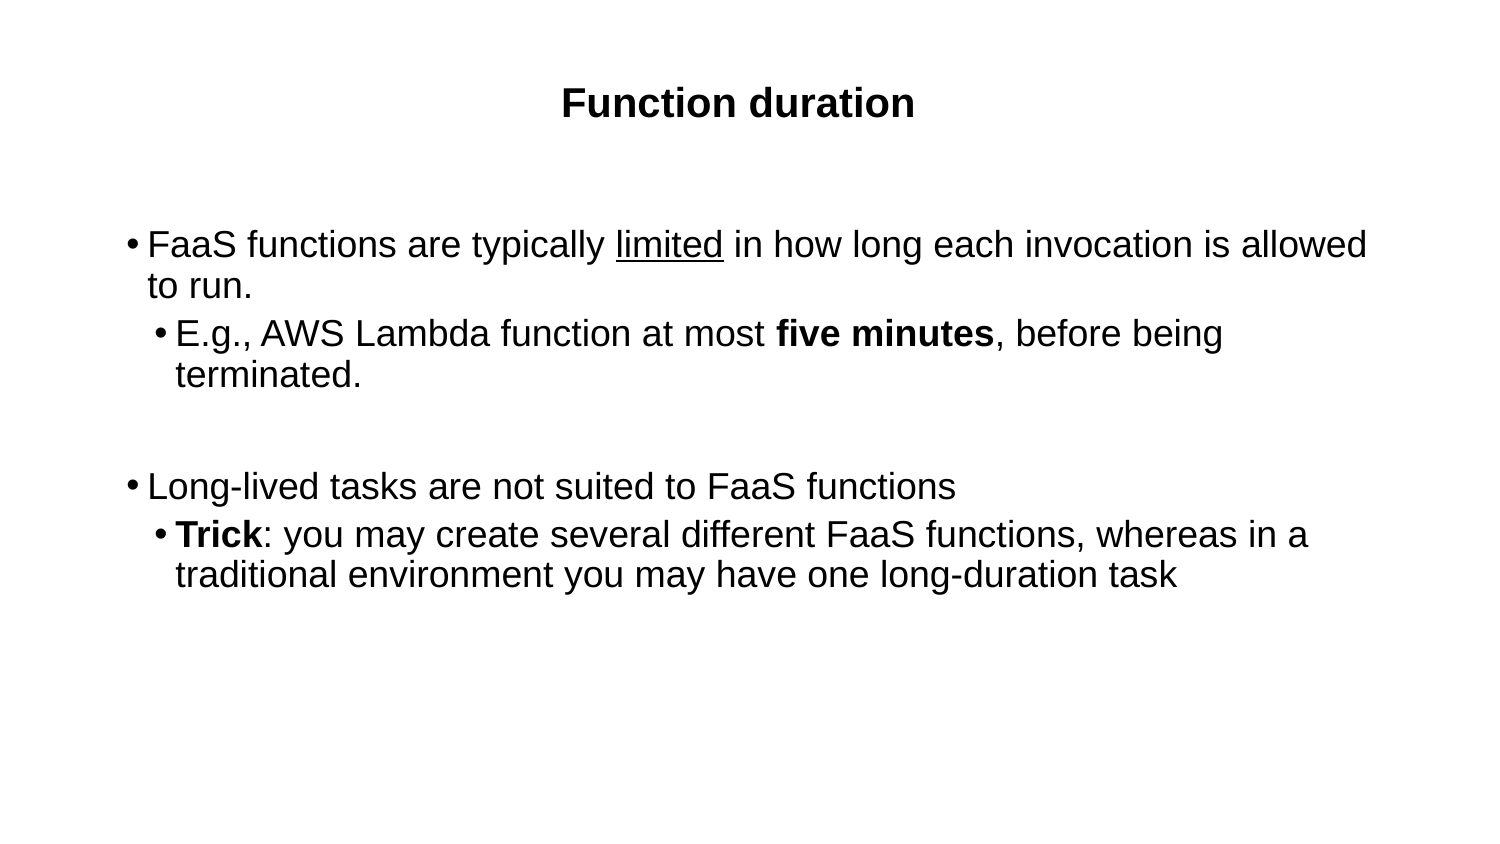

# Function duration
FaaS functions are typically limited in how long each invocation is allowed to run.
E.g., AWS Lambda function at most five minutes, before being terminated.

Long-lived tasks are not suited to FaaS functions
Trick: you may create several different FaaS functions, whereas in a traditional environment you may have one long-duration task